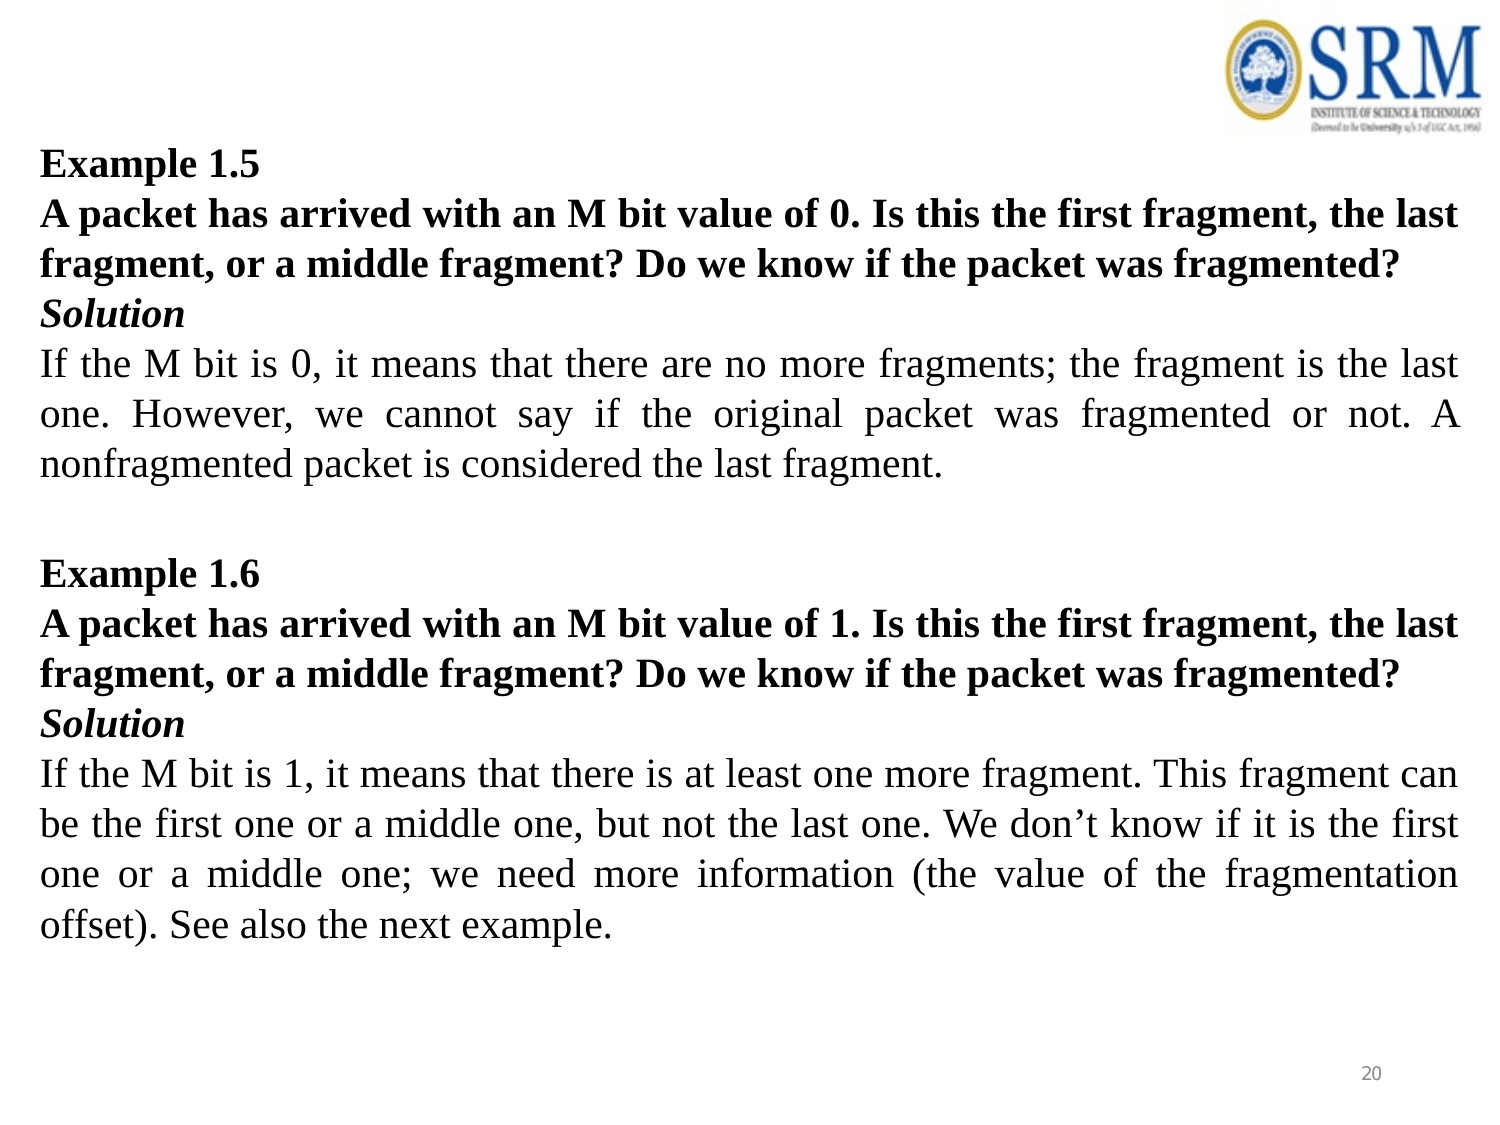

Example 1.5
A packet has arrived with an M bit value of 0. Is this the first fragment, the last fragment, or a middle fragment? Do we know if the packet was fragmented?
Solution
If the M bit is 0, it means that there are no more fragments; the fragment is the last one. However, we cannot say if the original packet was fragmented or not. A nonfragmented packet is considered the last fragment.
Example 1.6
A packet has arrived with an M bit value of 1. Is this the first fragment, the last fragment, or a middle fragment? Do we know if the packet was fragmented?
Solution
If the M bit is 1, it means that there is at least one more fragment. This fragment can be the first one or a middle one, but not the last one. We don’t know if it is the first one or a middle one; we need more information (the value of the fragmentation offset). See also the next example.
20